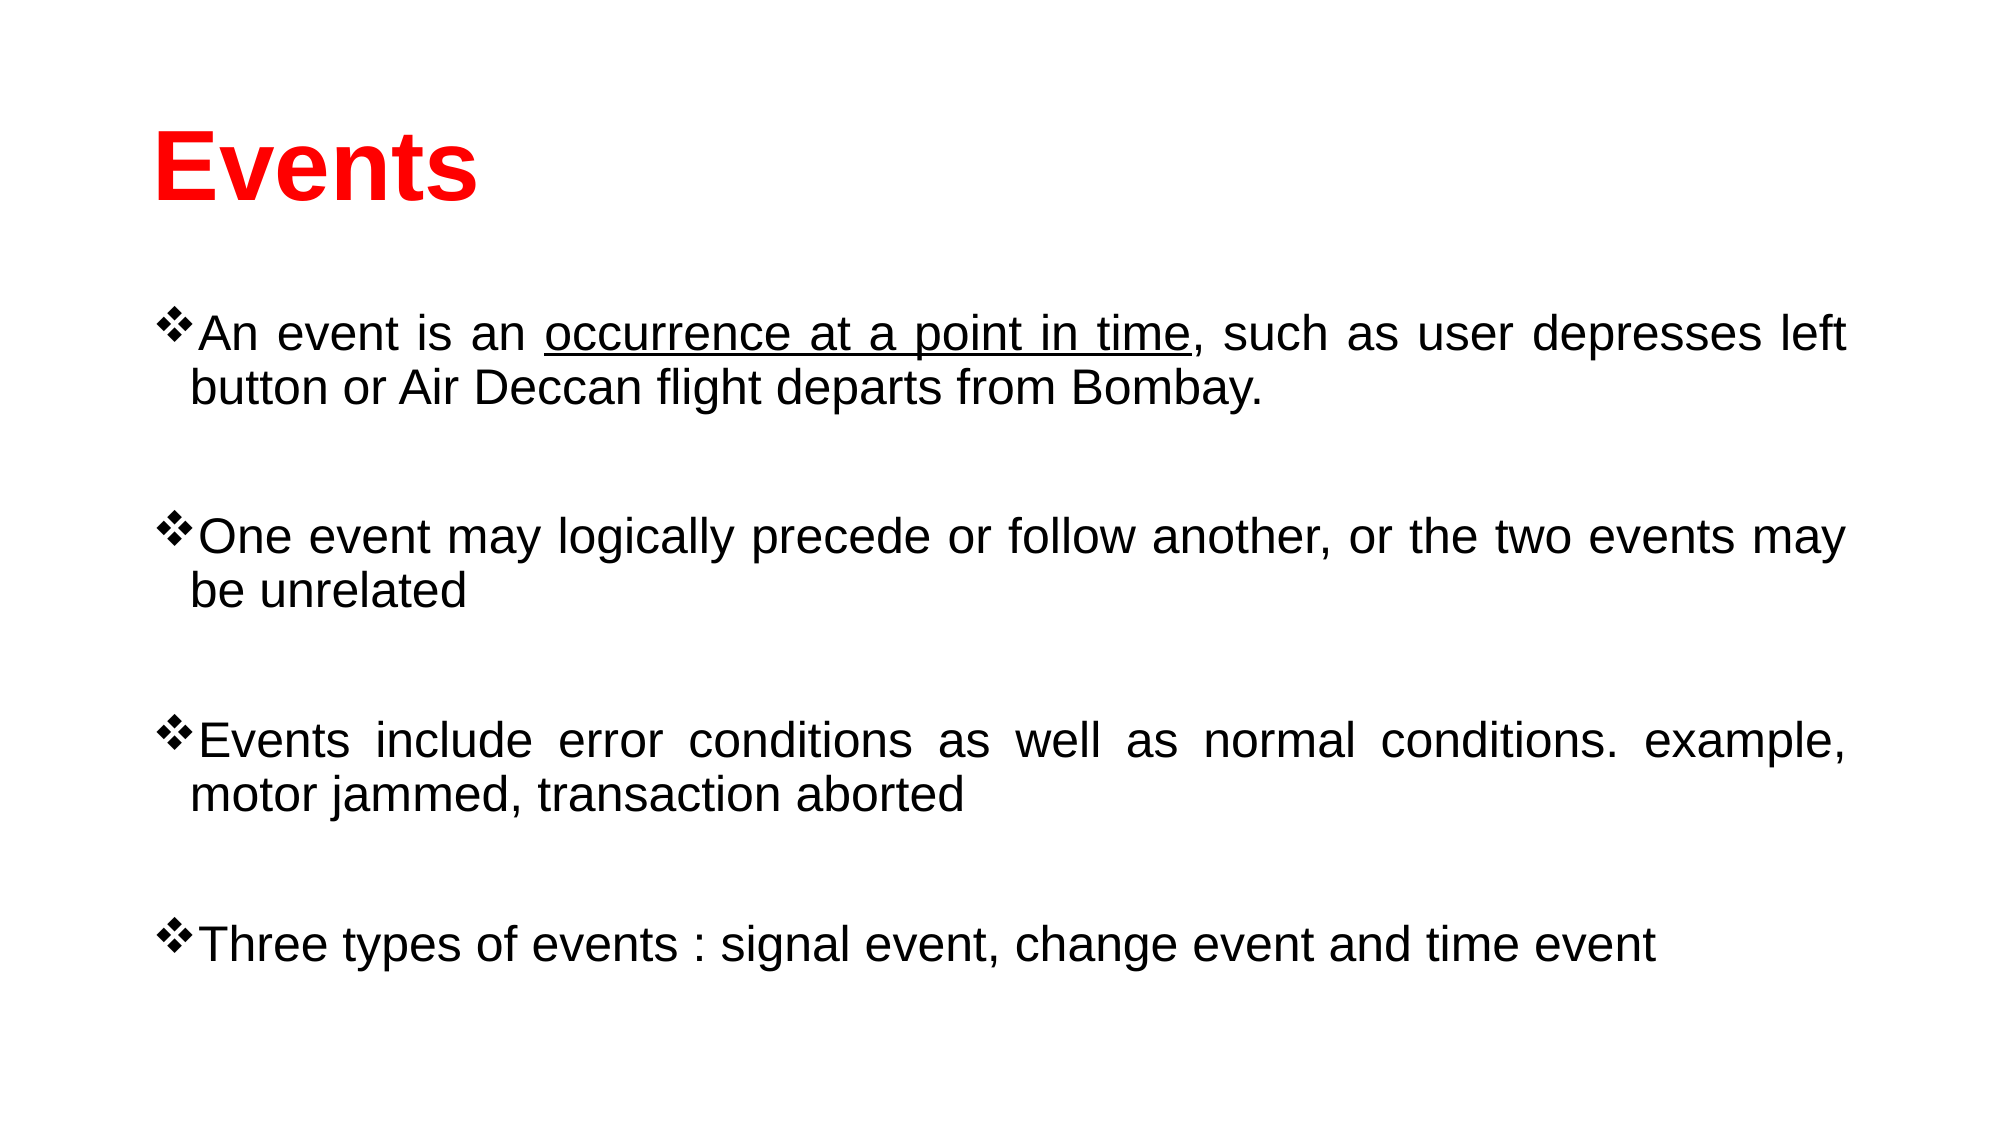

# Events
An event is an occurrence at a point in time, such as user depresses left button or Air Deccan flight departs from Bombay.

One event may logically precede or follow another, or the two events may be unrelated

Events include error conditions as well as normal conditions. example, motor jammed, transaction aborted

Three types of events : signal event, change event and time event